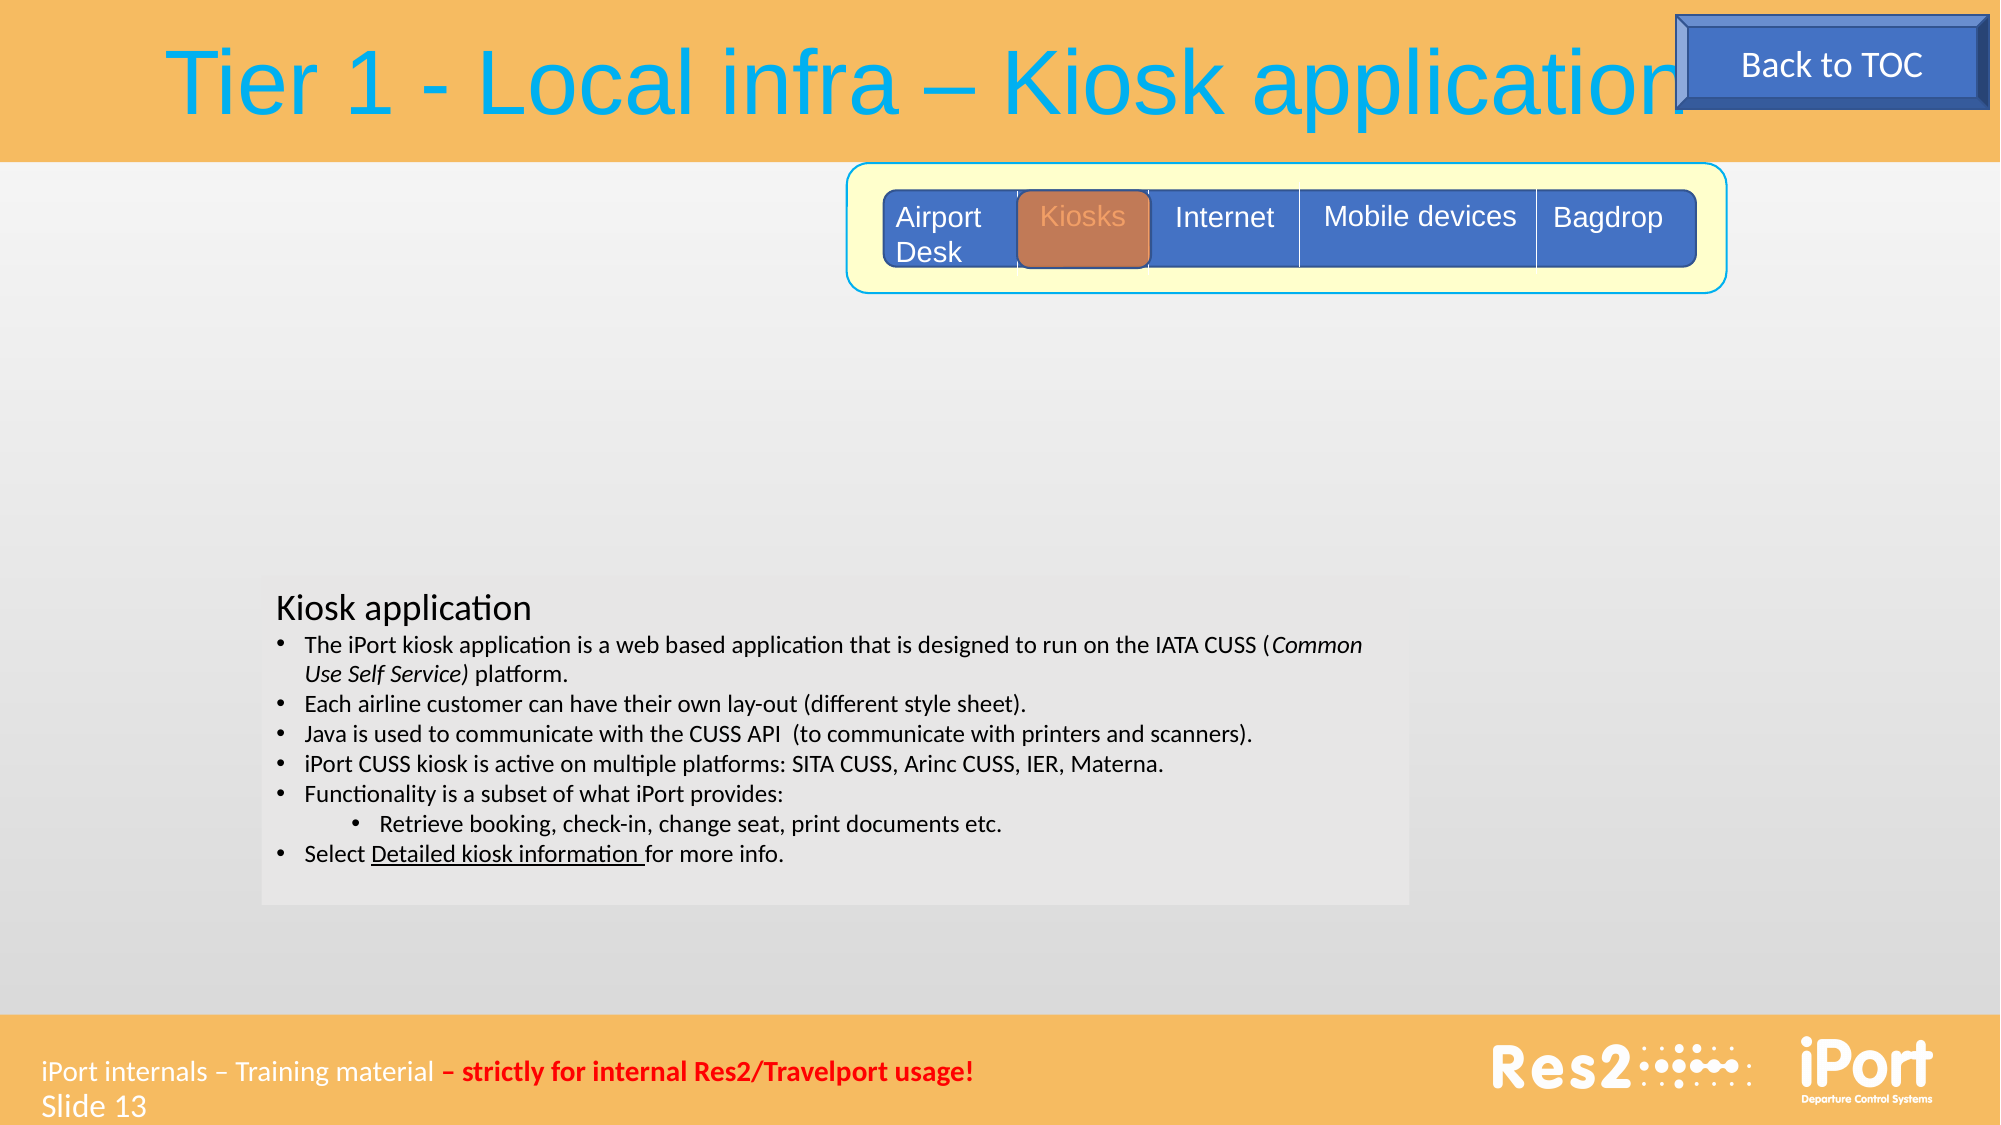

Tier 1 - Local infra – Kiosk application
Back to TOC

Kiosks
Mobile devices

Airport
Desk
Internet
Bagdrop
Kiosk application
The iPort kiosk application is a web based application that is designed to run on the IATA CUSS (Common Use Self Service) platform.
Each airline customer can have their own lay-out (different style sheet).
Java is used to communicate with the CUSS API  (to communicate with printers and scanners).
iPort CUSS kiosk is active on multiple platforms: SITA CUSS, Arinc CUSS, IER, Materna.
Functionality is a subset of what iPort provides:
Retrieve booking, check-in, change seat, print documents etc.
Select Detailed kiosk information for more info.